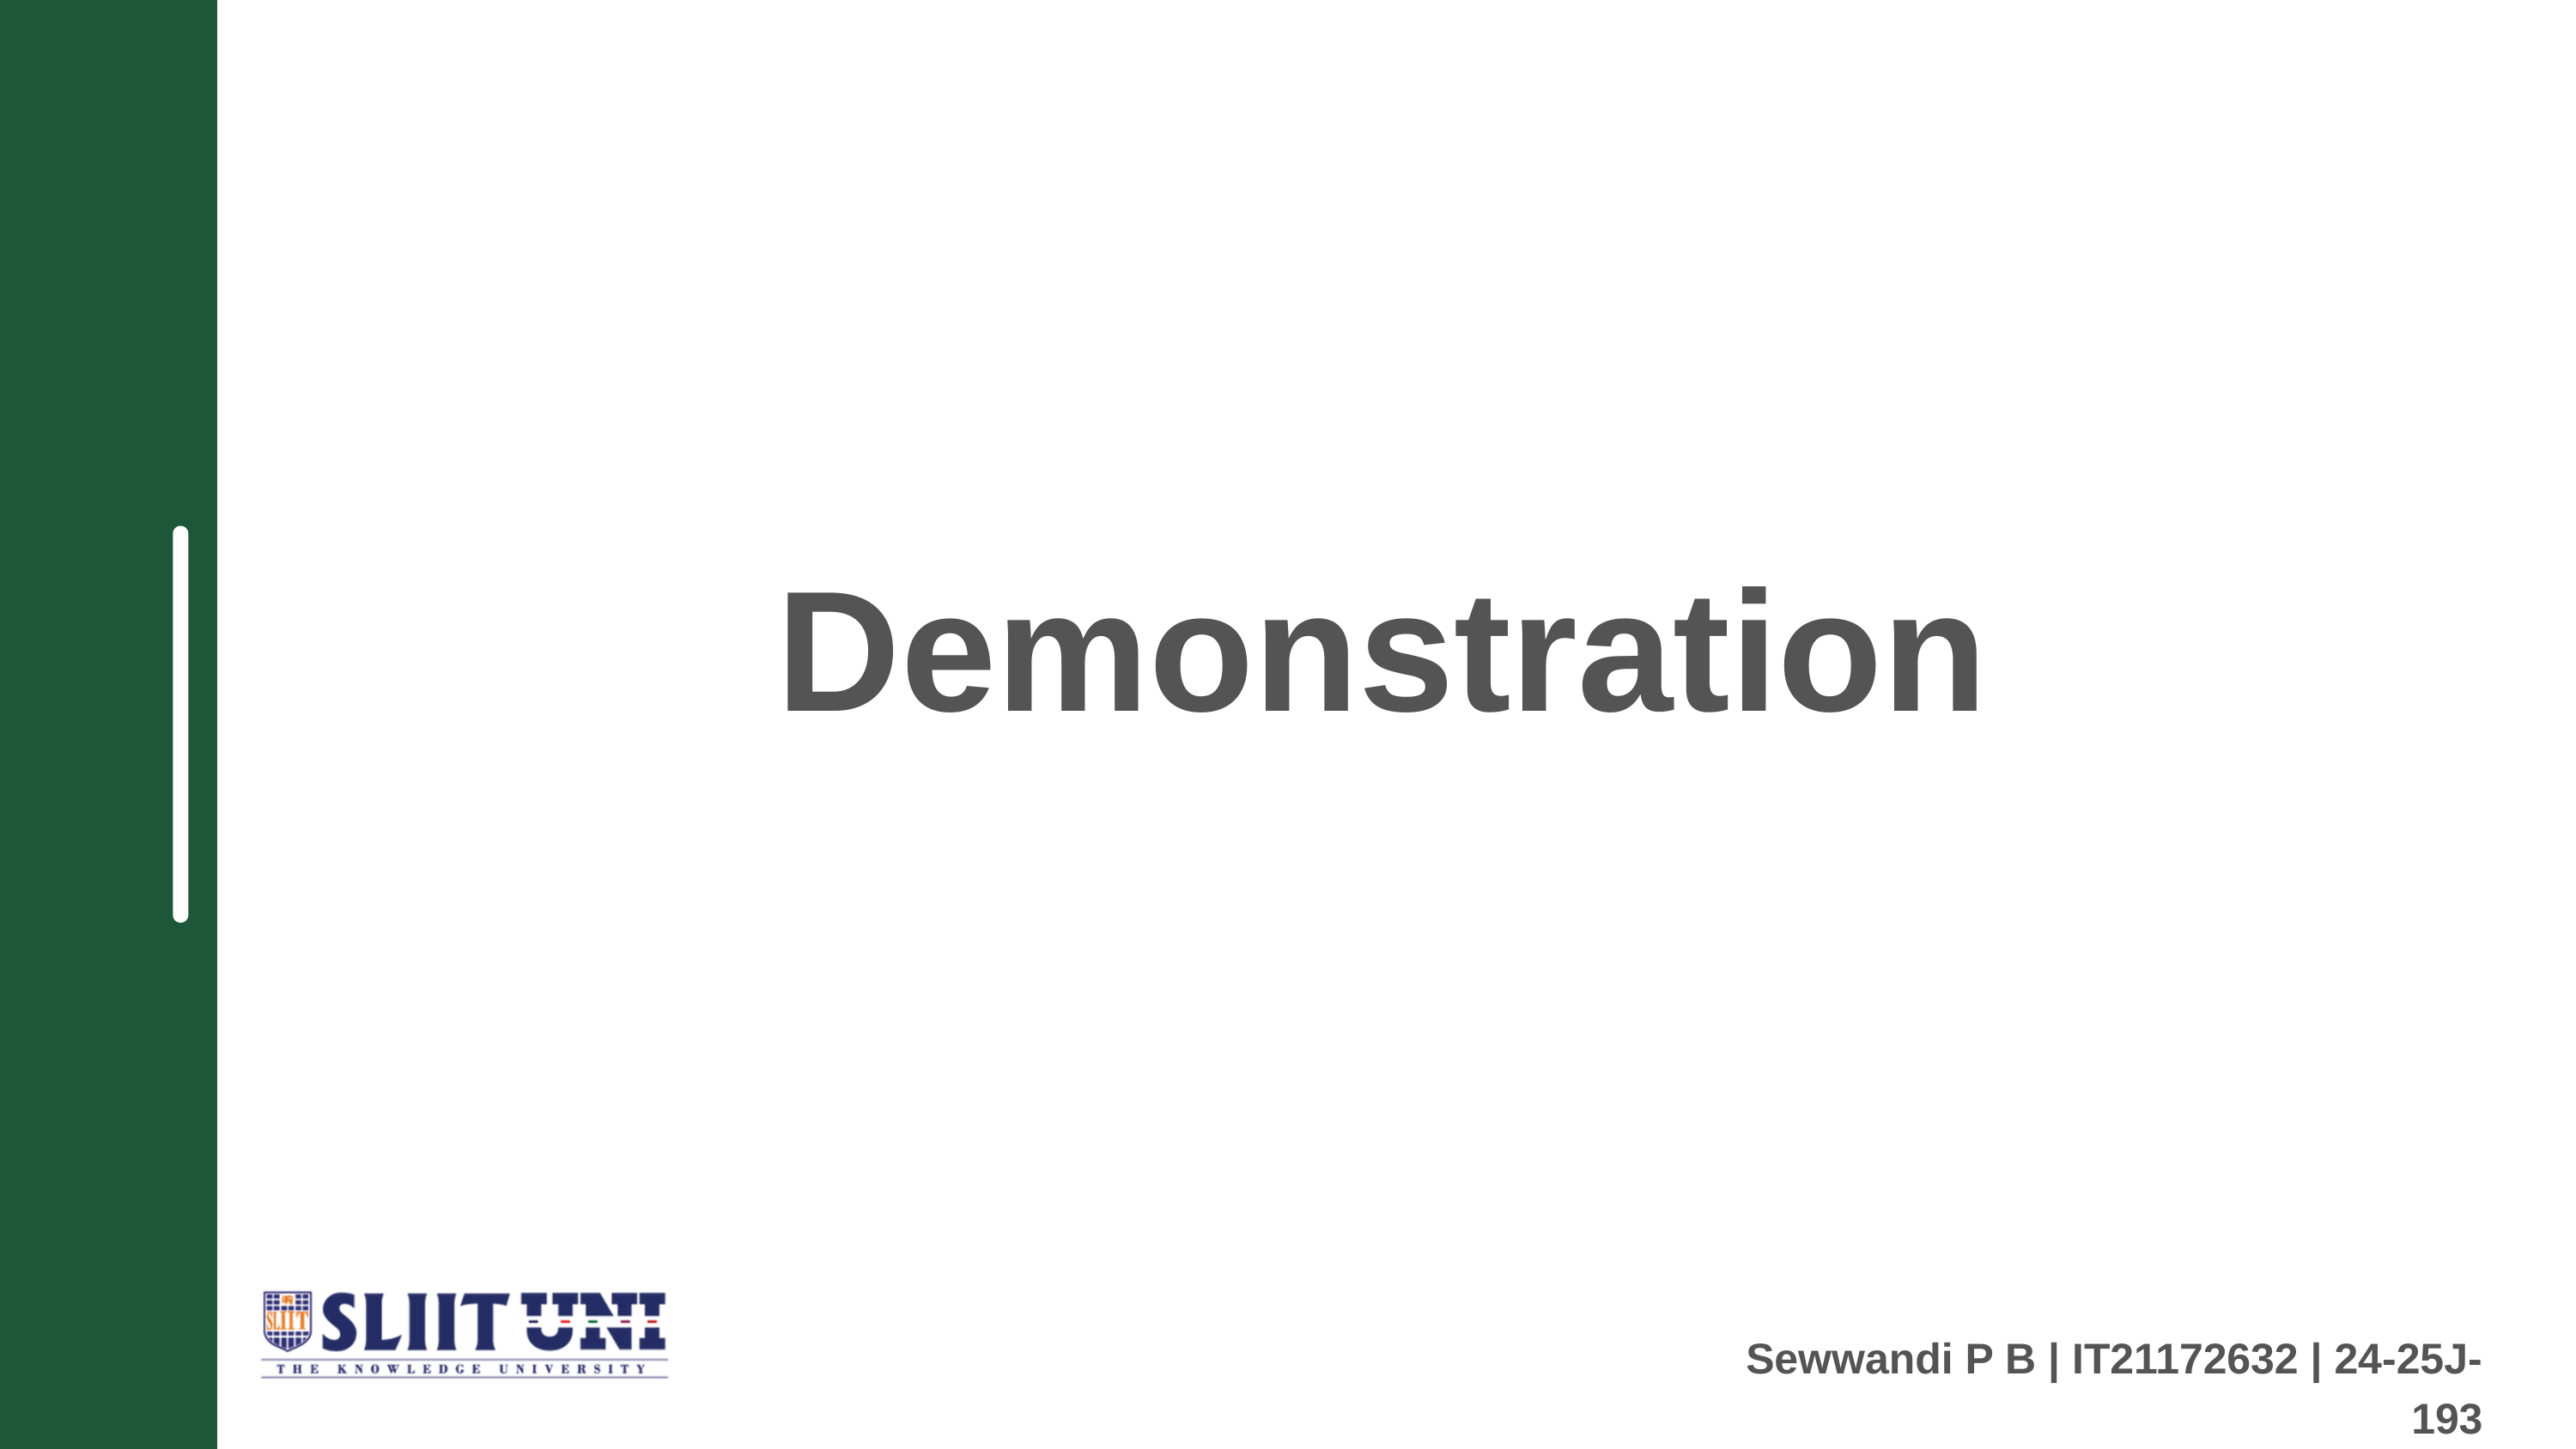

Demonstration

Sewwandi P B | IT21172632 | 24-25J-193